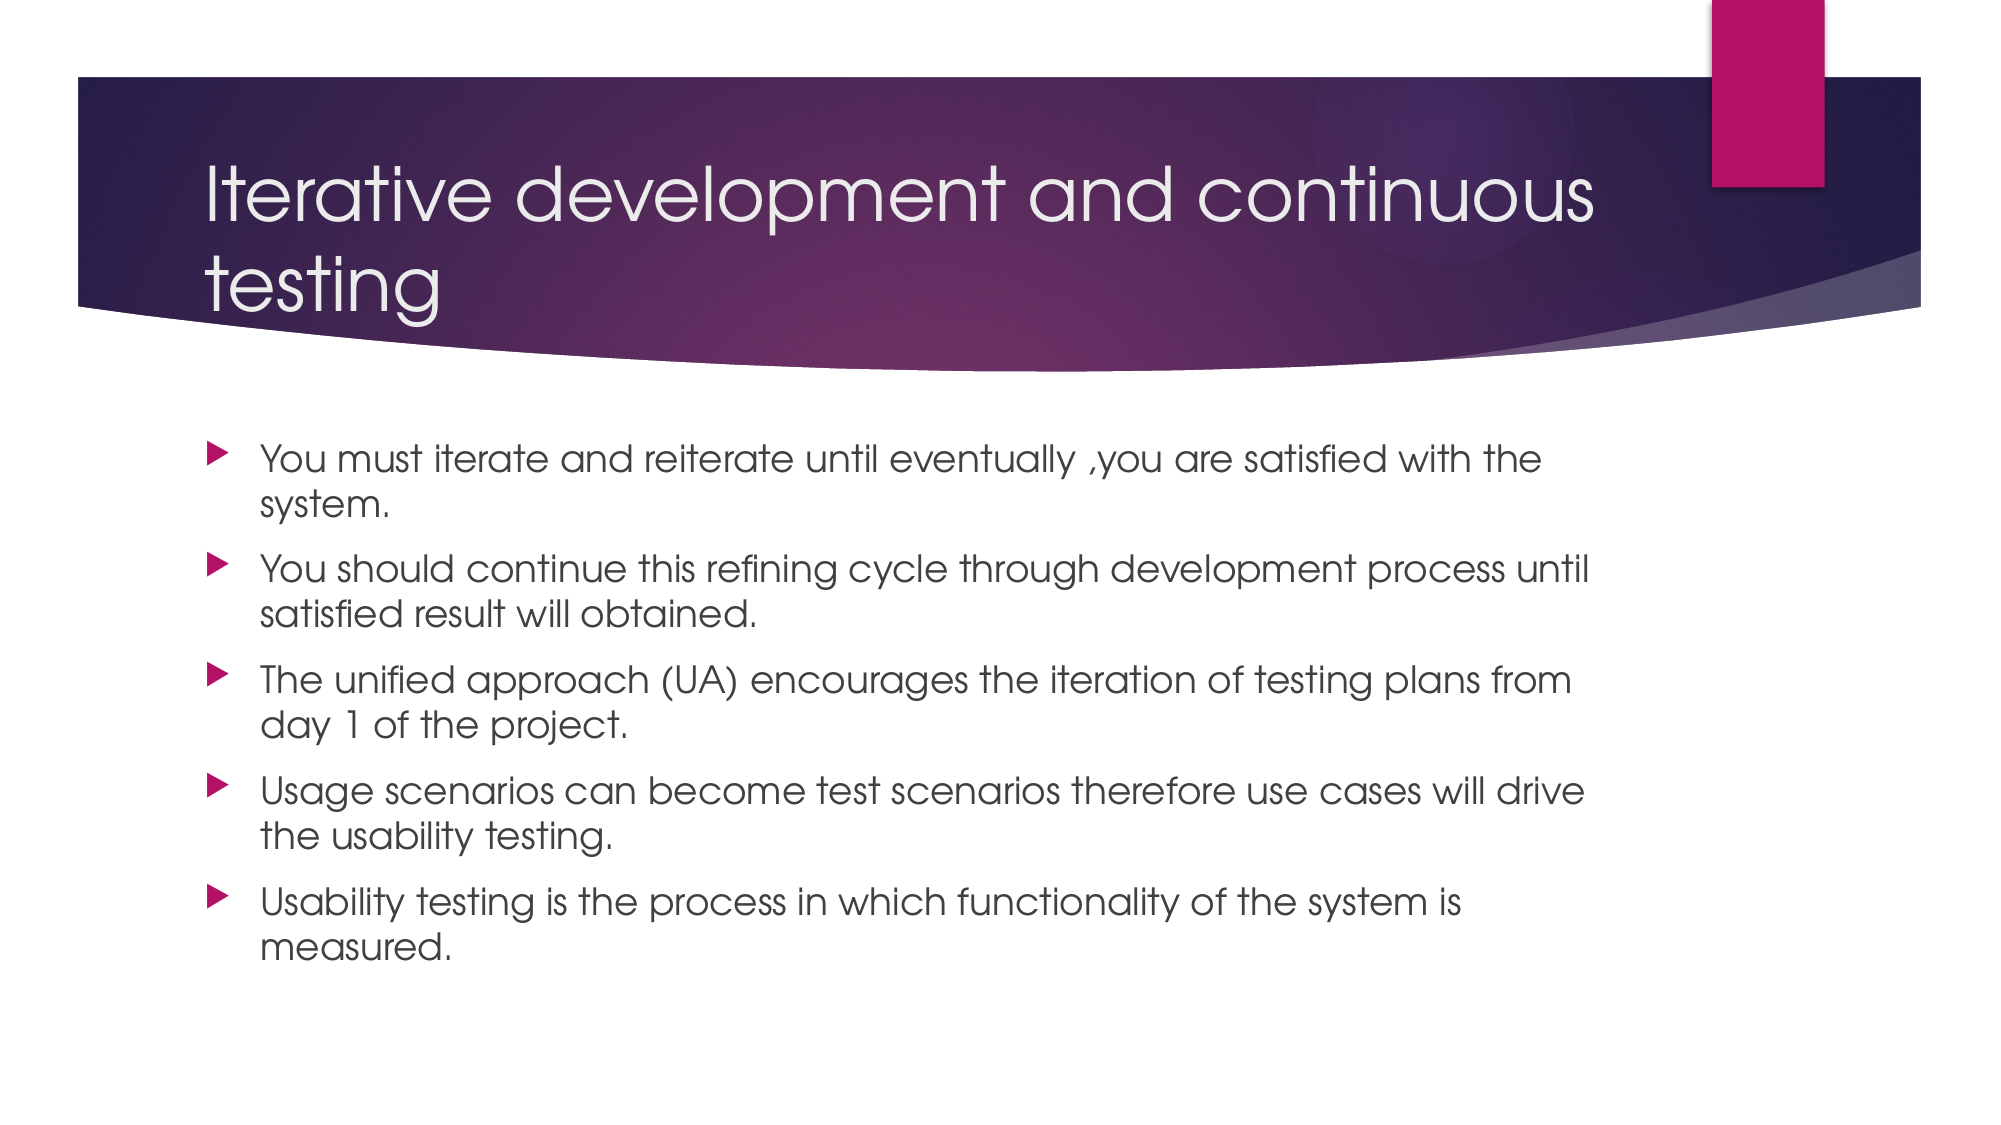

# Iterative development and continuous testing
You must iterate and reiterate until eventually ,you are satisfied with the system.
You should continue this refining cycle through development process until satisfied result will obtained.
The unified approach (UA) encourages the iteration of testing plans from day 1 of the project.
Usage scenarios can become test scenarios therefore use cases will drive the usability testing.
Usability testing is the process in which functionality of the system is measured.